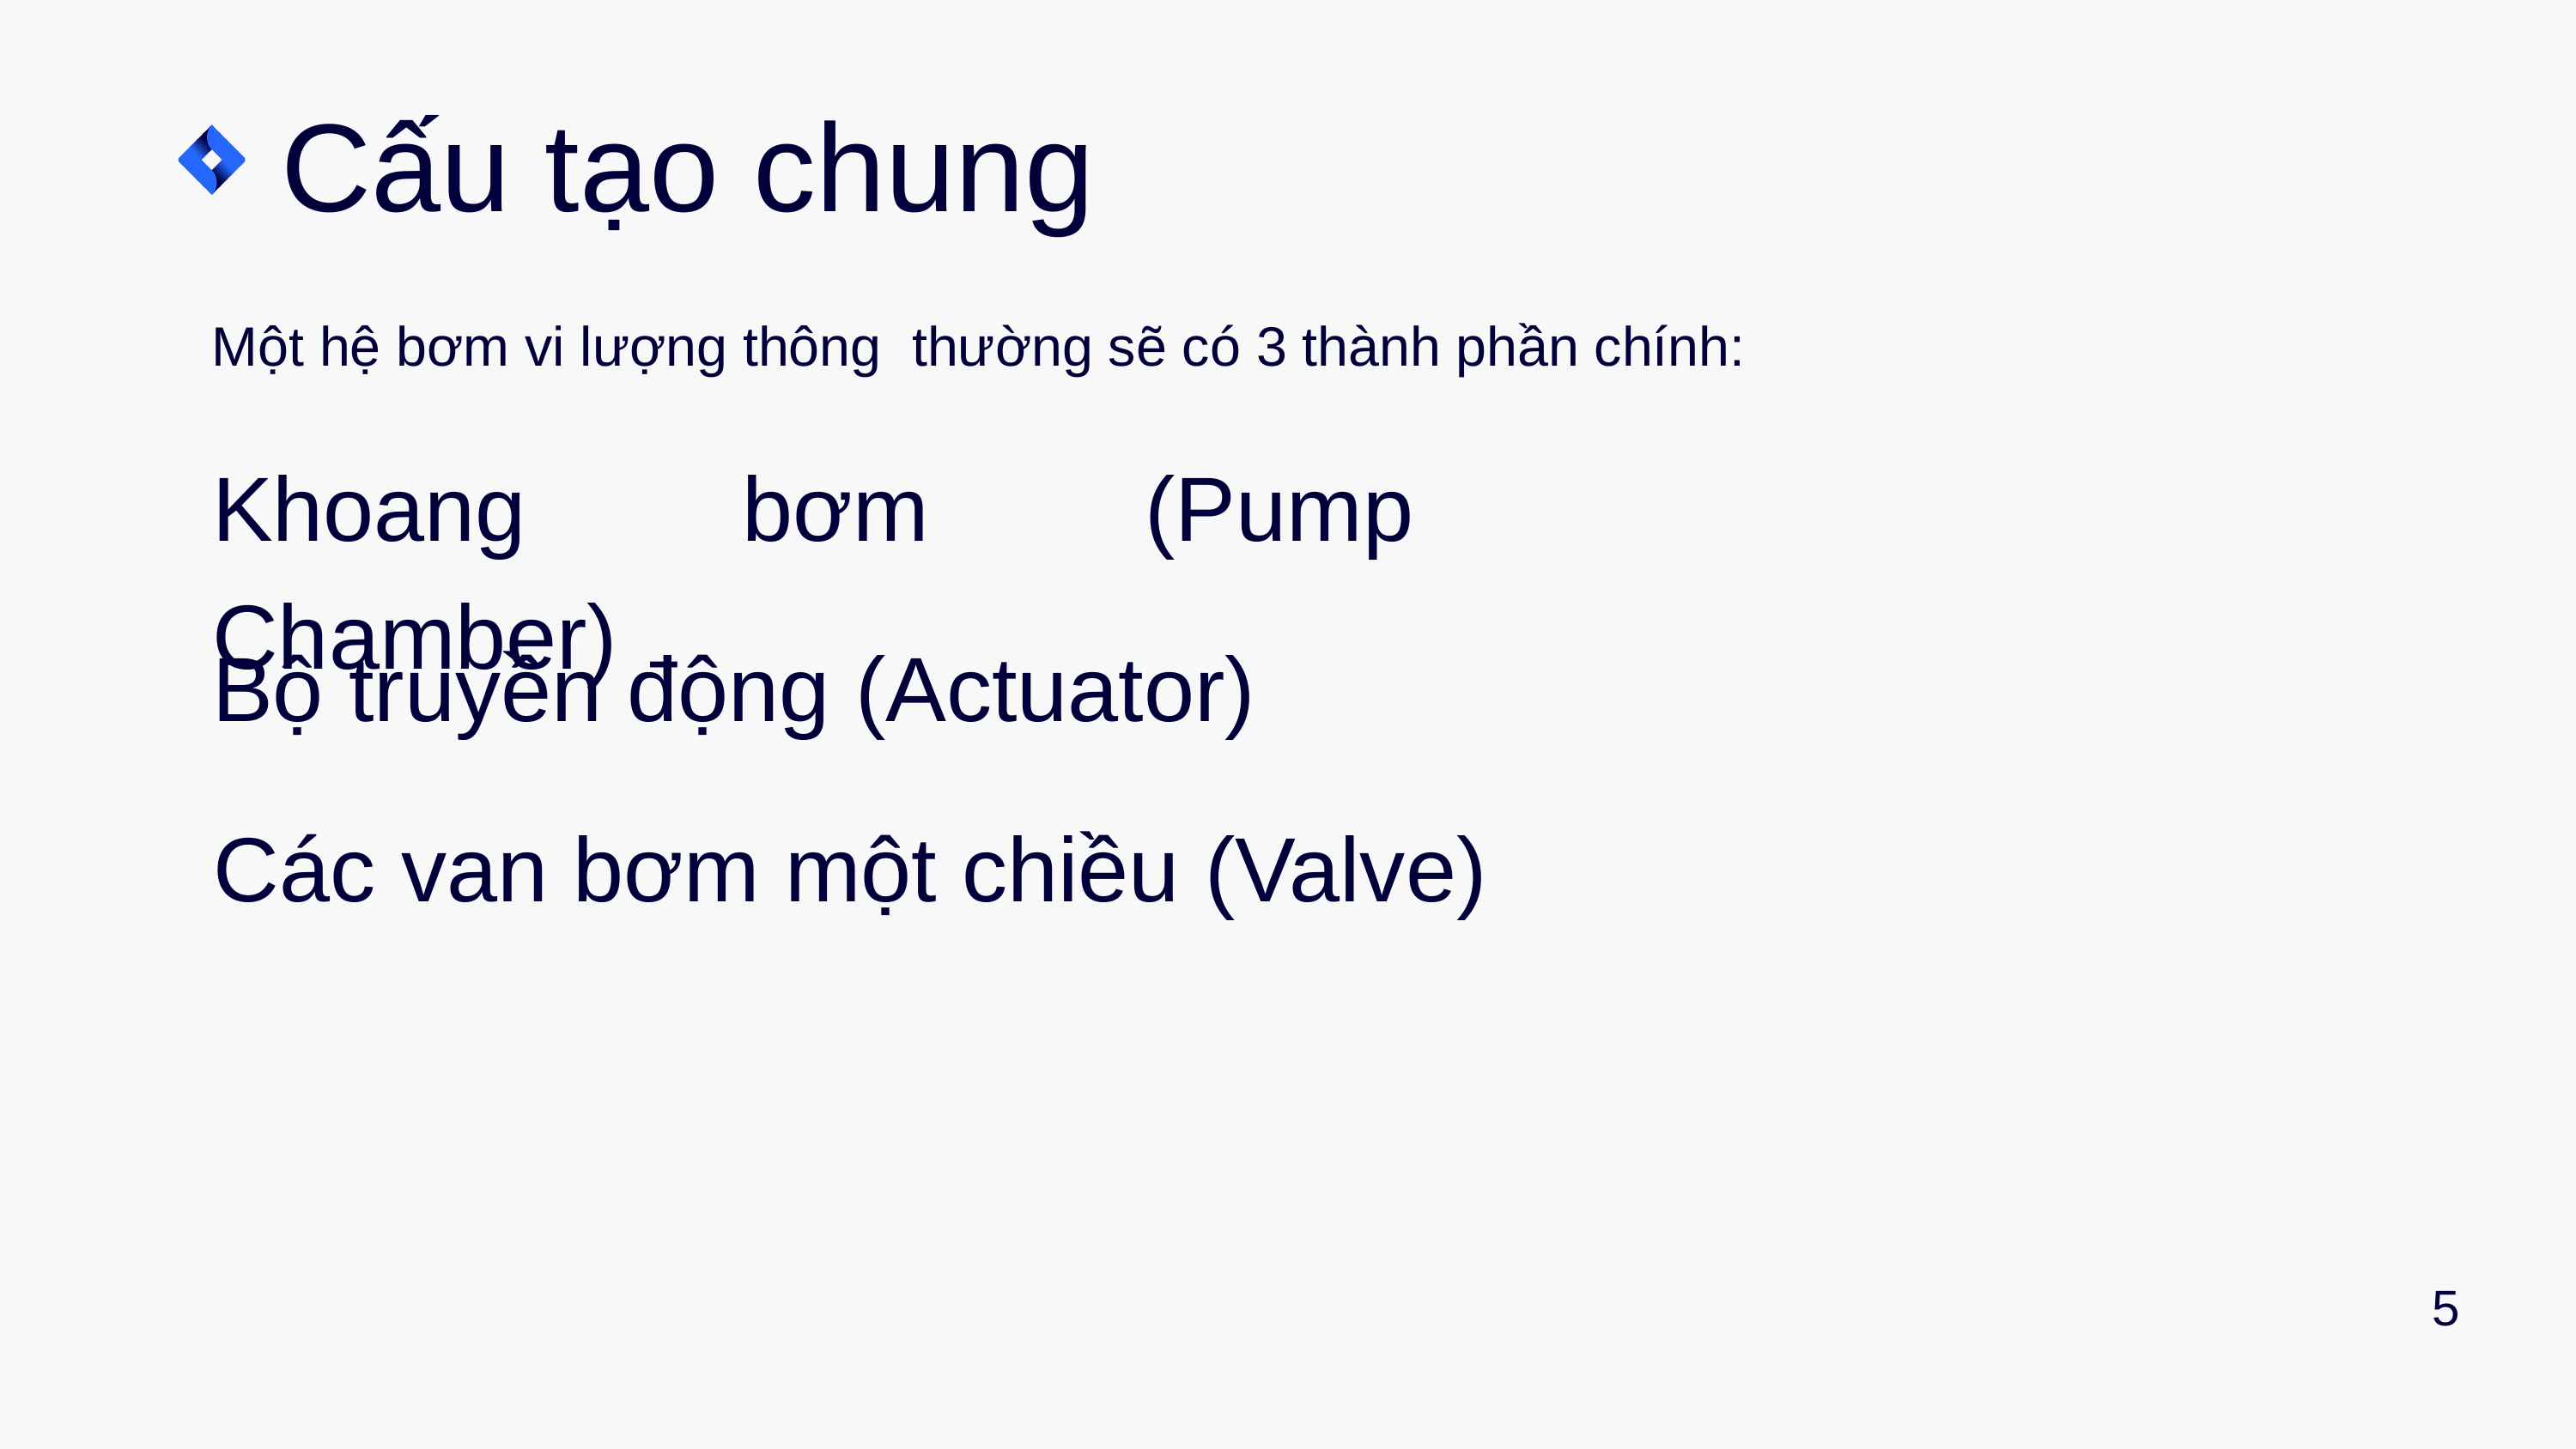

Cấu tạo chung

Một hệ bơm vi lượng thông  thường sẽ có 3 thành phần chính:
Khoang bơm (Pump Chamber)
Bộ truyền động (Actuator)
Các van bơm một chiều (Valve)
5